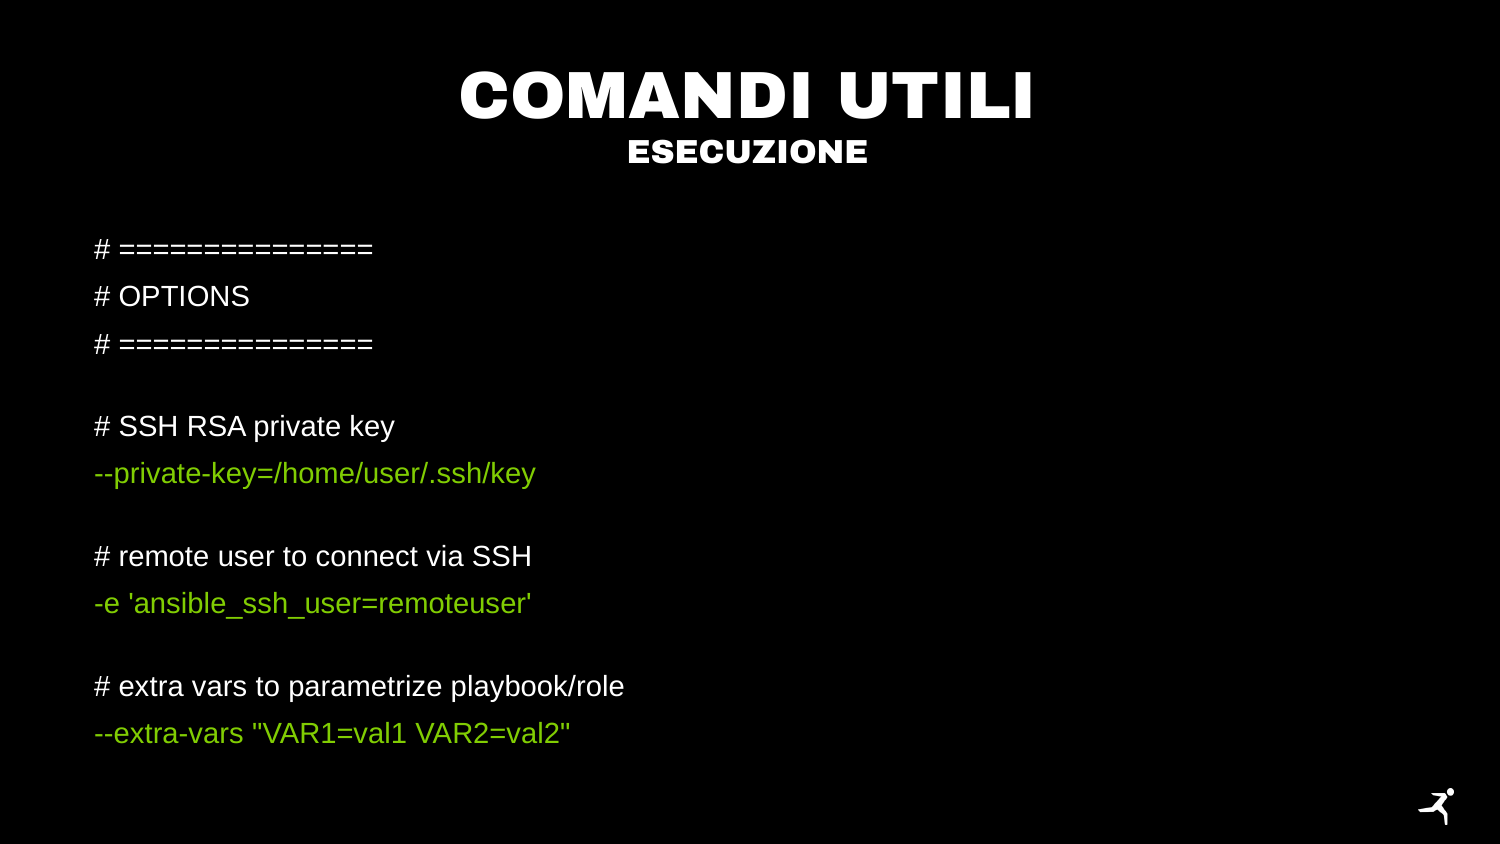

# Comandi utili
ESECUZIONE
# ===============
# OPTIONS
# ===============
# SSH RSA private key
--private-key=/home/user/.ssh/key
# remote user to connect via SSH
-e 'ansible_ssh_user=remoteuser'
# extra vars to parametrize playbook/role
--extra-vars "VAR1=val1 VAR2=val2"